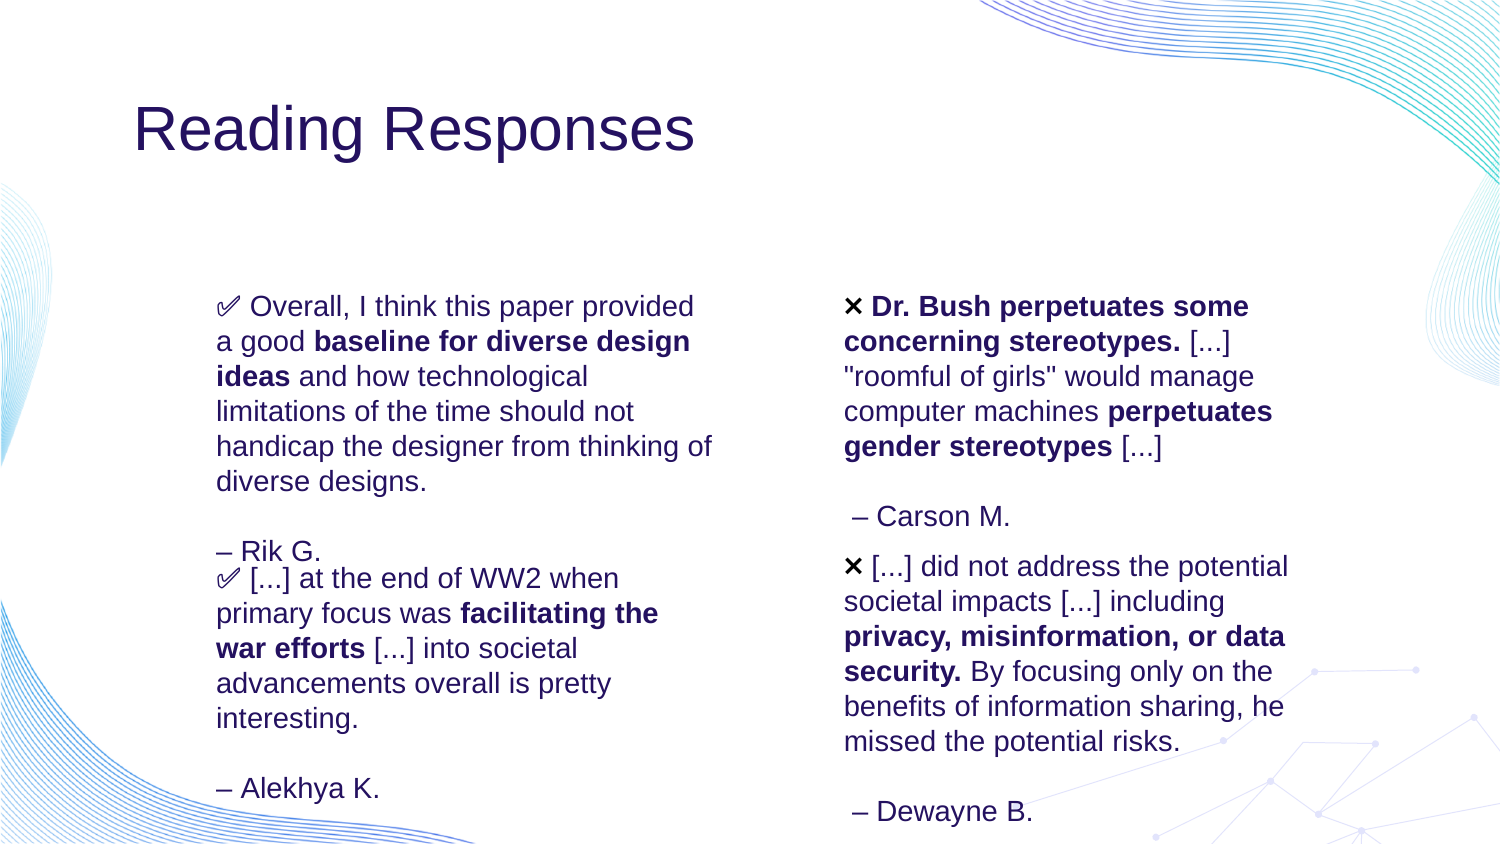

# Reading Responses

✅ Overall, I think this paper provided a good baseline for diverse design ideas and how technological limitations of the time should not handicap the designer from thinking of diverse designs.

– Rik G.
❌ Dr. Bush perpetuates some concerning stereotypes. [...] "roomful of girls" would manage computer machines perpetuates gender stereotypes [...]

 – Carson M.

❌ [...] did not address the potential societal impacts [...] including privacy, misinformation, or data security. By focusing only on the benefits of information sharing, he missed the potential risks.

 – Dewayne B.

✅ [...] at the end of WW2 when primary focus was facilitating the war efforts [...] into societal advancements overall is pretty interesting.

– Alekhya K.